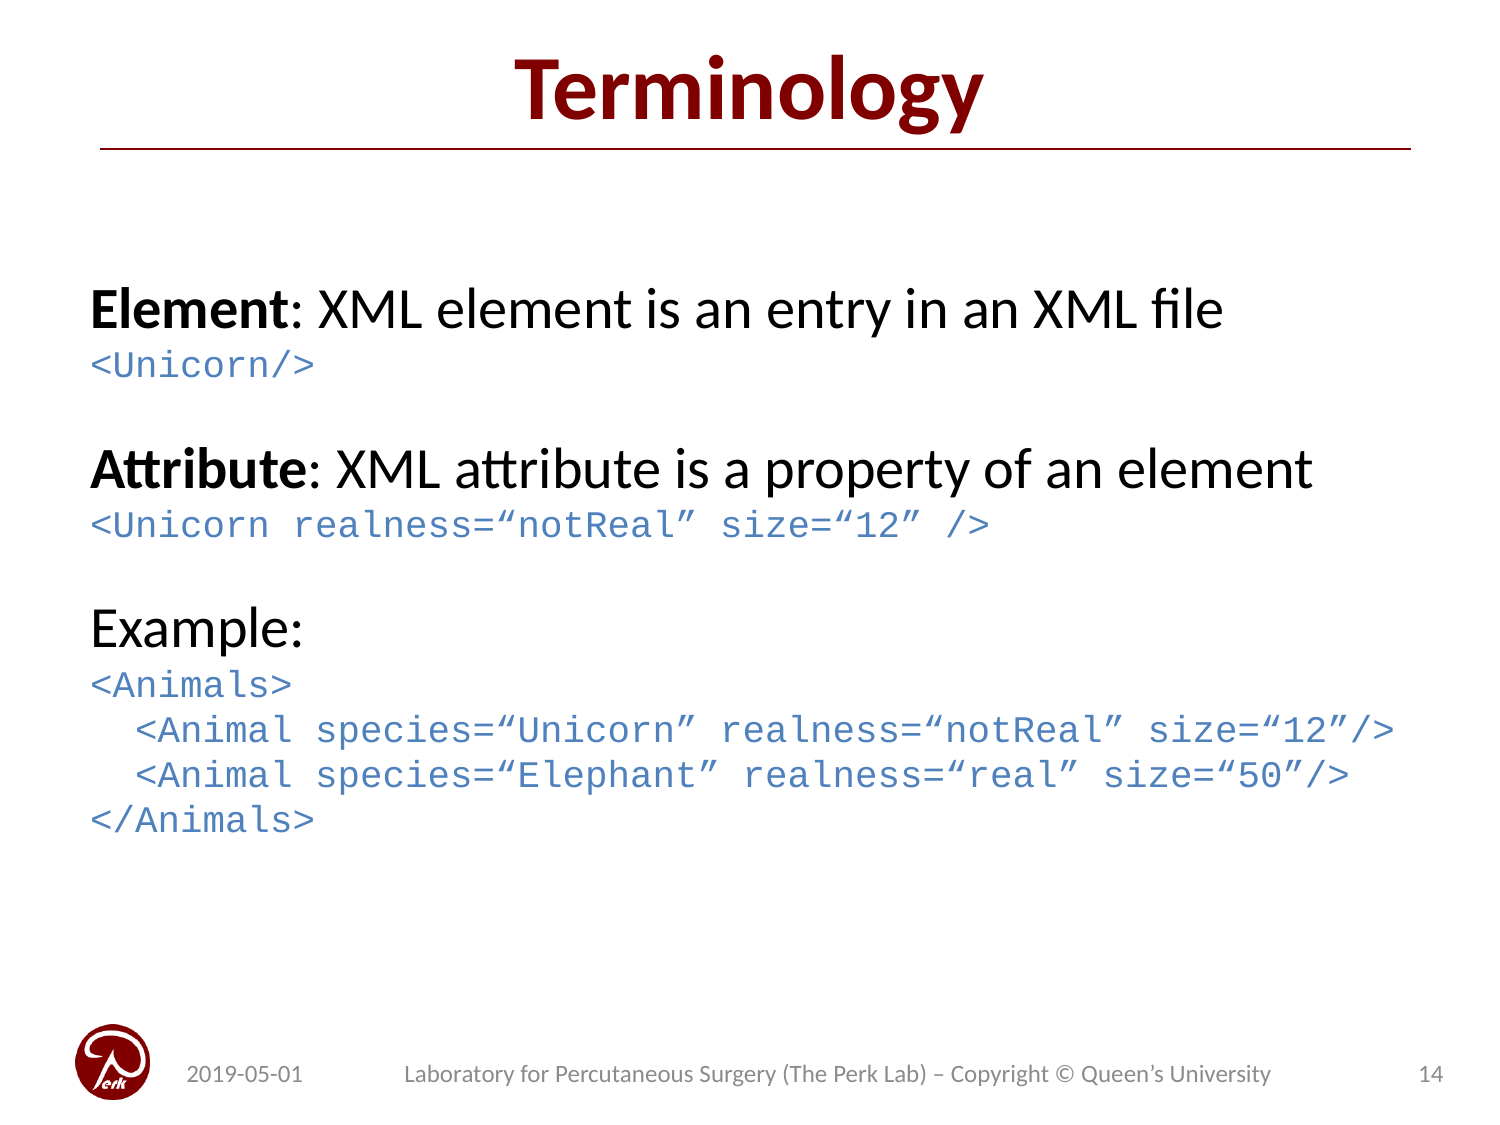

# Terminology
Element: XML element is an entry in an XML file
<Unicorn/>

Attribute: XML attribute is a property of an element
<Unicorn realness=“notReal” size=“12” />

Example:
<Animals>
  <Animal species=“Unicorn” realness=“notReal” size=“12”/>
  <Animal species=“Elephant” realness=“real” size=“50”/>
</Animals>

2019-05-01
Laboratory for Percutaneous Surgery (The Perk Lab) – Copyright © Queen’s University
14